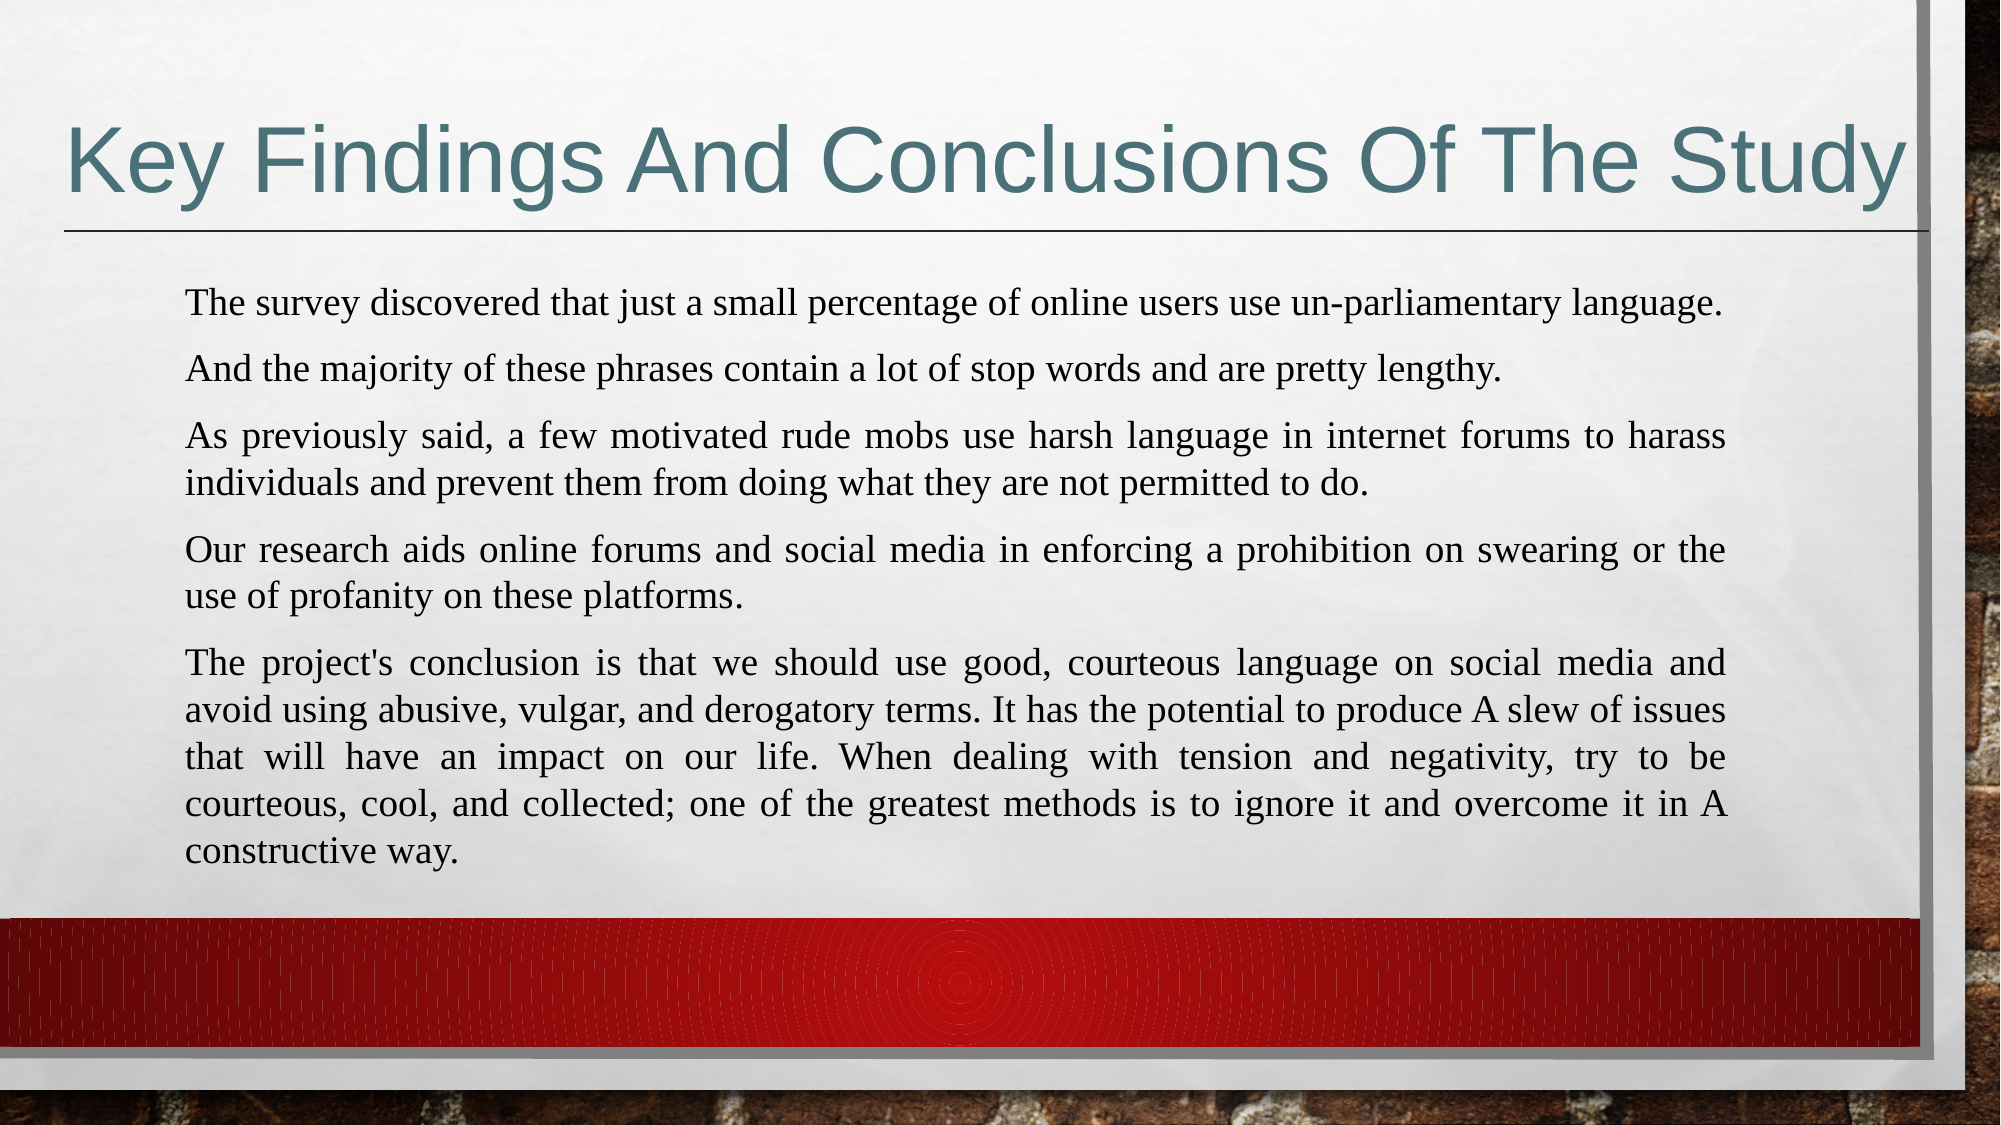

# Key Findings And Conclusions Of The Study
The survey discovered that just a small percentage of online users use un-parliamentary language.
And the majority of these phrases contain a lot of stop words and are pretty lengthy.
As previously said, a few motivated rude mobs use harsh language in internet forums to harass individuals and prevent them from doing what they are not permitted to do.
Our research aids online forums and social media in enforcing a prohibition on swearing or the use of profanity on these platforms.
The project's conclusion is that we should use good, courteous language on social media and avoid using abusive, vulgar, and derogatory terms. It has the potential to produce A slew of issues that will have an impact on our life. When dealing with tension and negativity, try to be courteous, cool, and collected; one of the greatest methods is to ignore it and overcome it in A constructive way.